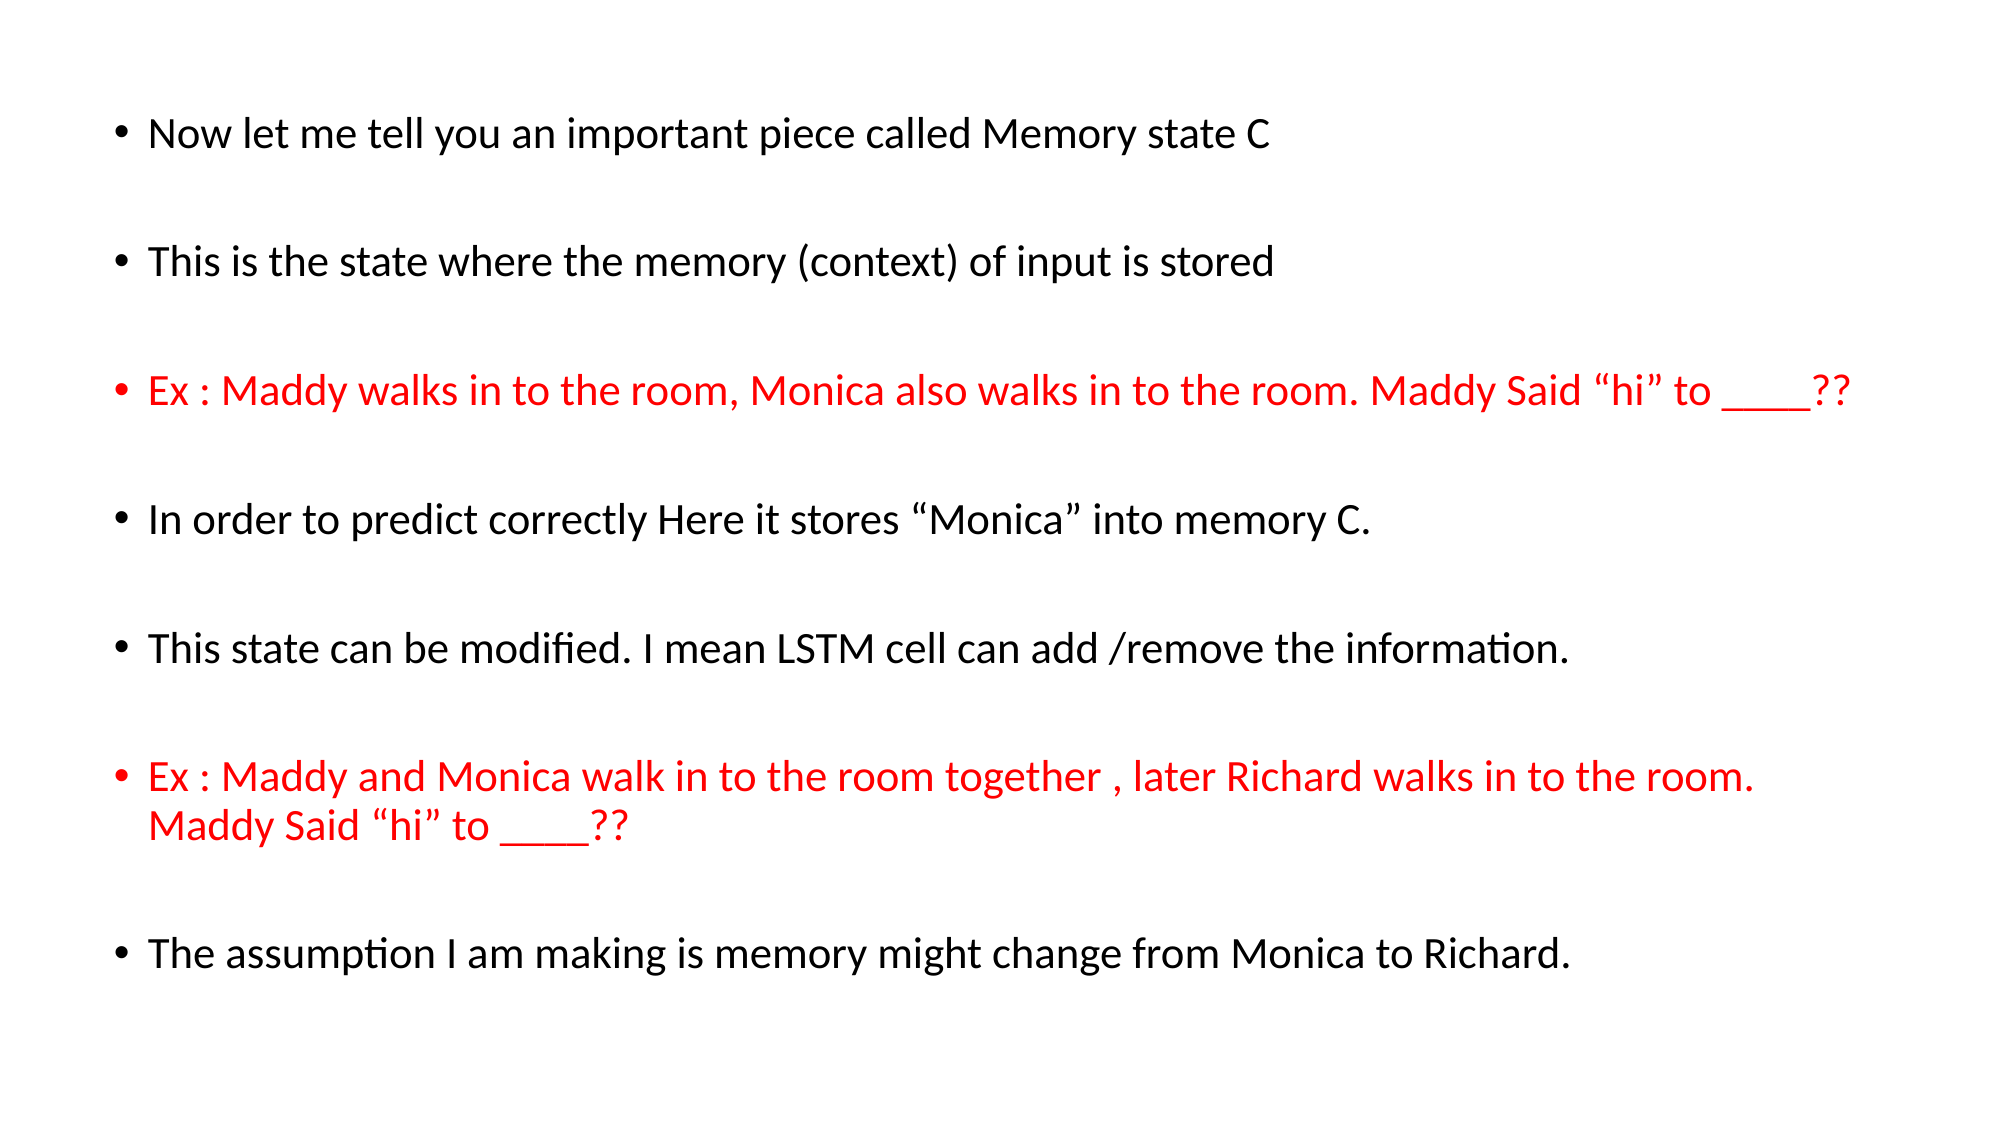

Now let me tell you an important piece called Memory state C

This is the state where the memory (context) of input is stored

Ex : Maddy walks in to the room, Monica also walks in to the room. Maddy Said “hi” to ____??

In order to predict correctly Here it stores “Monica” into memory C.

This state can be modified. I mean LSTM cell can add /remove the information.

Ex : Maddy and Monica walk in to the room together , later Richard walks in to the room. Maddy Said “hi” to ____??

The assumption I am making is memory might change from Monica to Richard.